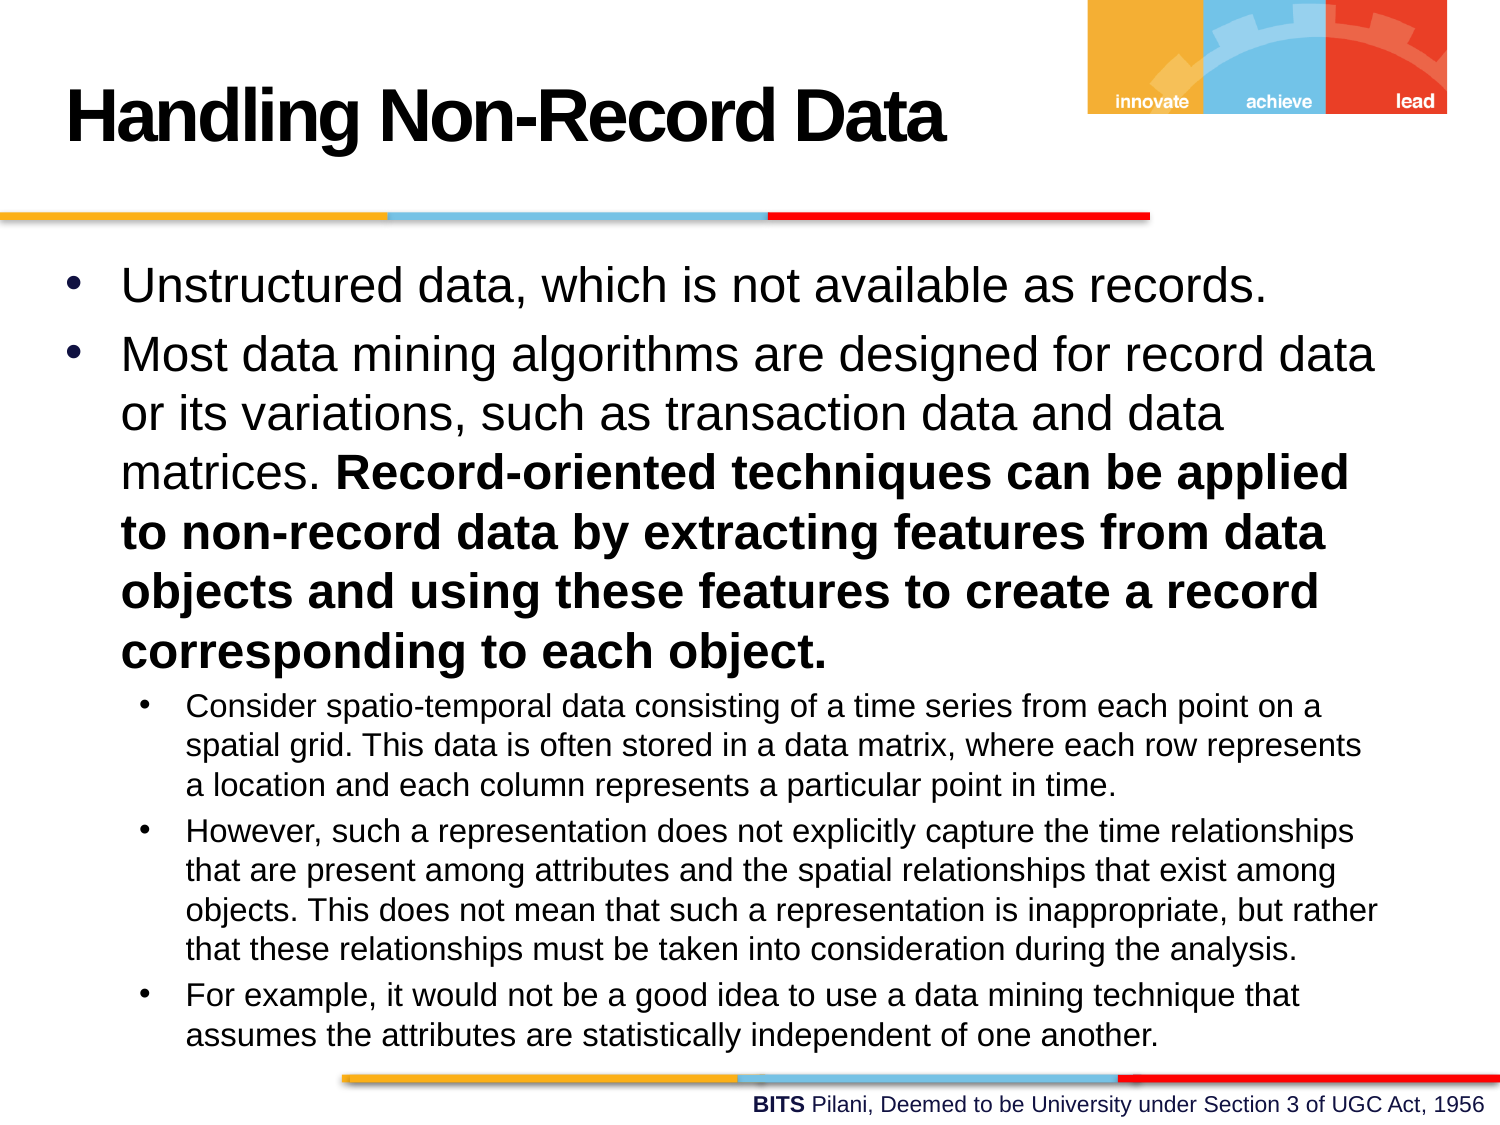

Handling Non-Record Data
Unstructured data, which is not available as records.
Most data mining algorithms are designed for record data or its variations, such as transaction data and data matrices. Record-oriented techniques can be applied to non-record data by extracting features from data objects and using these features to create a record corresponding to each object.
Consider spatio-temporal data consisting of a time series from each point on a spatial grid. This data is often stored in a data matrix, where each row represents a location and each column represents a particular point in time.
However, such a representation does not explicitly capture the time relationships that are present among attributes and the spatial relationships that exist among objects. This does not mean that such a representation is inappropriate, but rather that these relationships must be taken into consideration during the analysis.
For example, it would not be a good idea to use a data mining technique that assumes the attributes are statistically independent of one another.